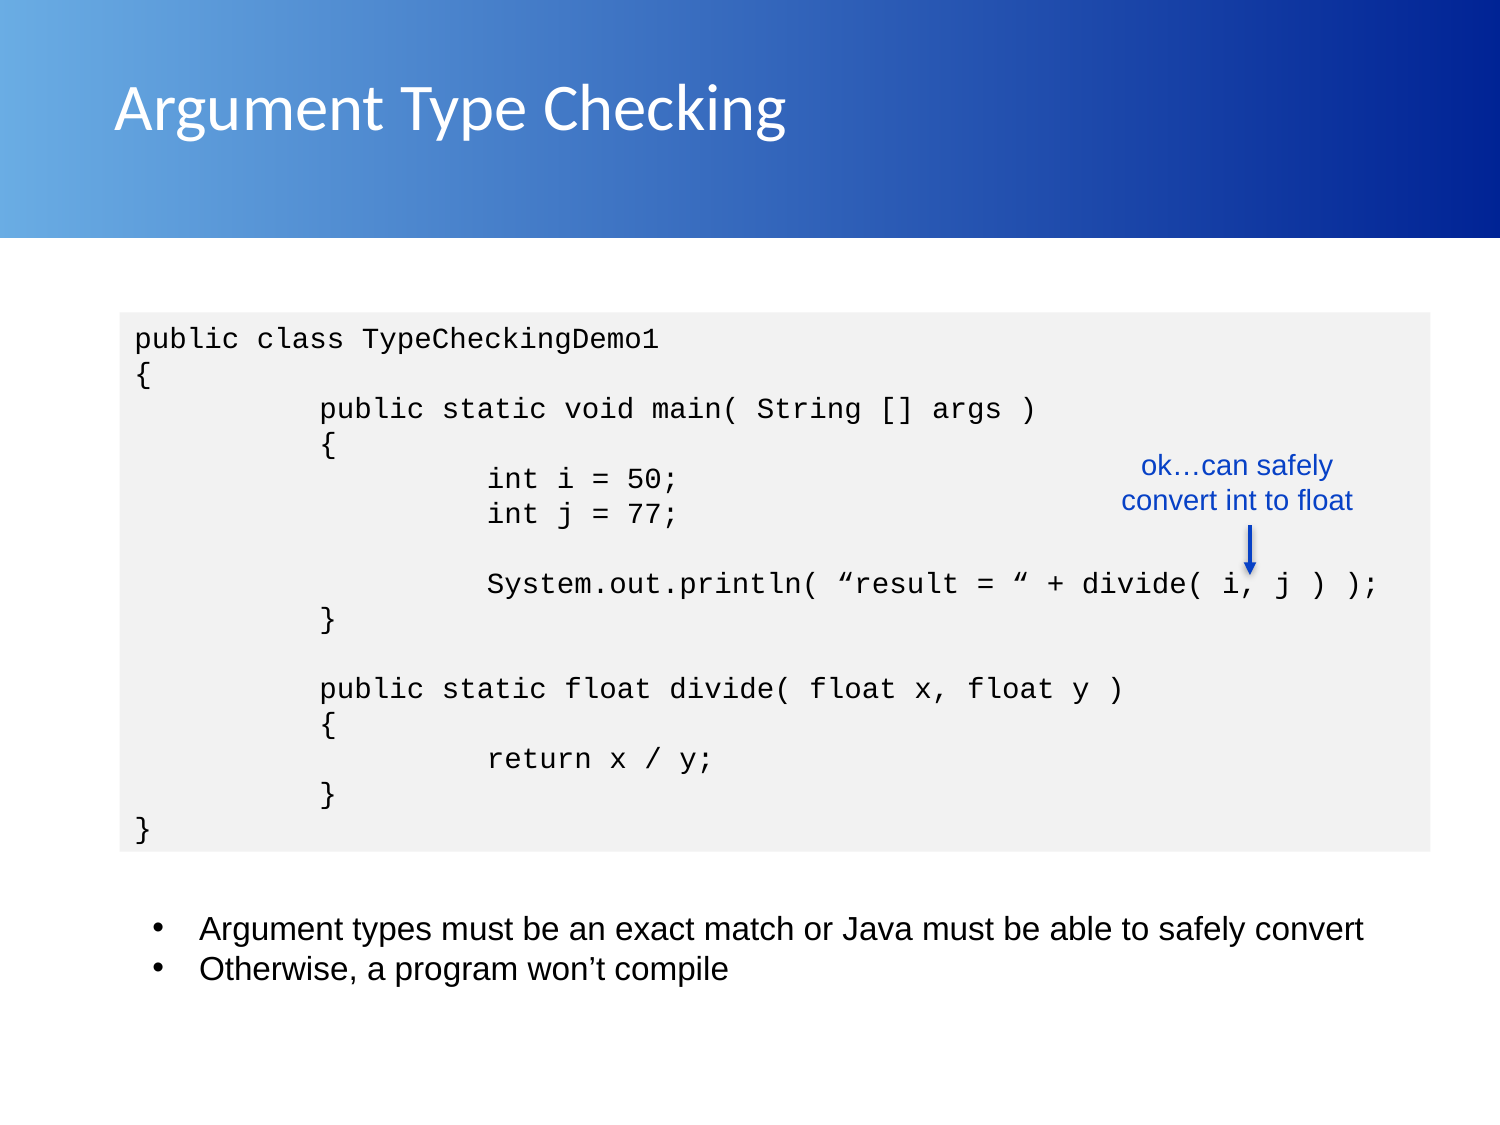

# Argument Type Checking

public class TypeCheckingDemo1
{
	  public static void main( String [] args )
	  {
		   int i = 50;
		   int j = 77;

		   System.out.println( “result = “ + divide( i, j ) );
	  }

	  public static float divide( float x, float y )
	  {
		   return x / y;
	  }
}
ok…can safely convert int to float
Argument types must be an exact match or Java must be able to safely convert
Otherwise, a program won’t compile